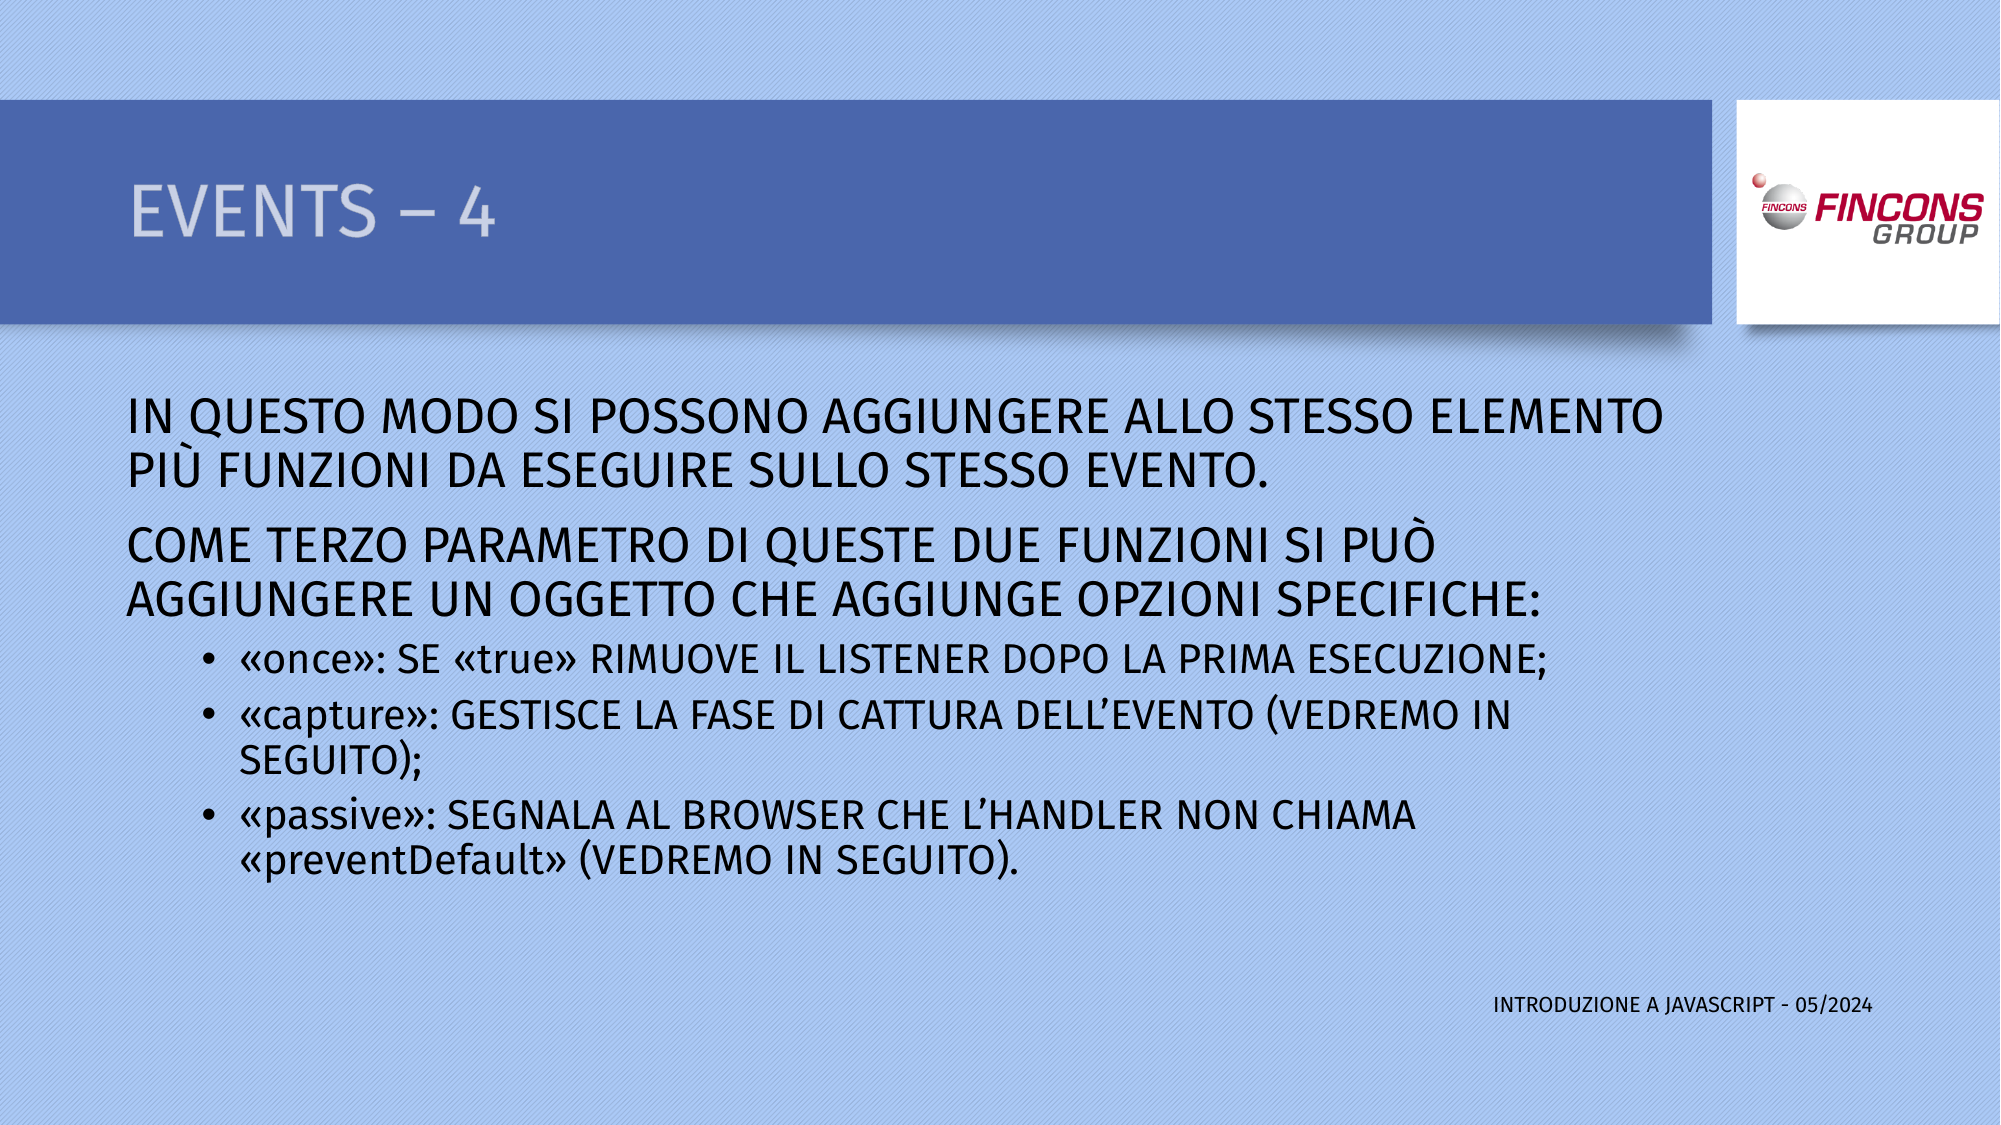

# EVENTS – 4
IN QUESTO MODO SI POSSONO AGGIUNGERE ALLO STESSO ELEMENTO PIÙ FUNZIONI DA ESEGUIRE SULLO STESSO EVENTO.
COME TERZO PARAMETRO DI QUESTE DUE FUNZIONI SI PUÒ AGGIUNGERE UN OGGETTO CHE AGGIUNGE OPZIONI SPECIFICHE:
«once»: SE «true» RIMUOVE IL LISTENER DOPO LA PRIMA ESECUZIONE;
«capture»: GESTISCE LA FASE DI CATTURA DELL’EVENTO (VEDREMO IN SEGUITO);
«passive»: SEGNALA AL BROWSER CHE L’HANDLER NON CHIAMA «preventDefault» (VEDREMO IN SEGUITO).
INTRODUZIONE A JAVASCRIPT - 05/2024